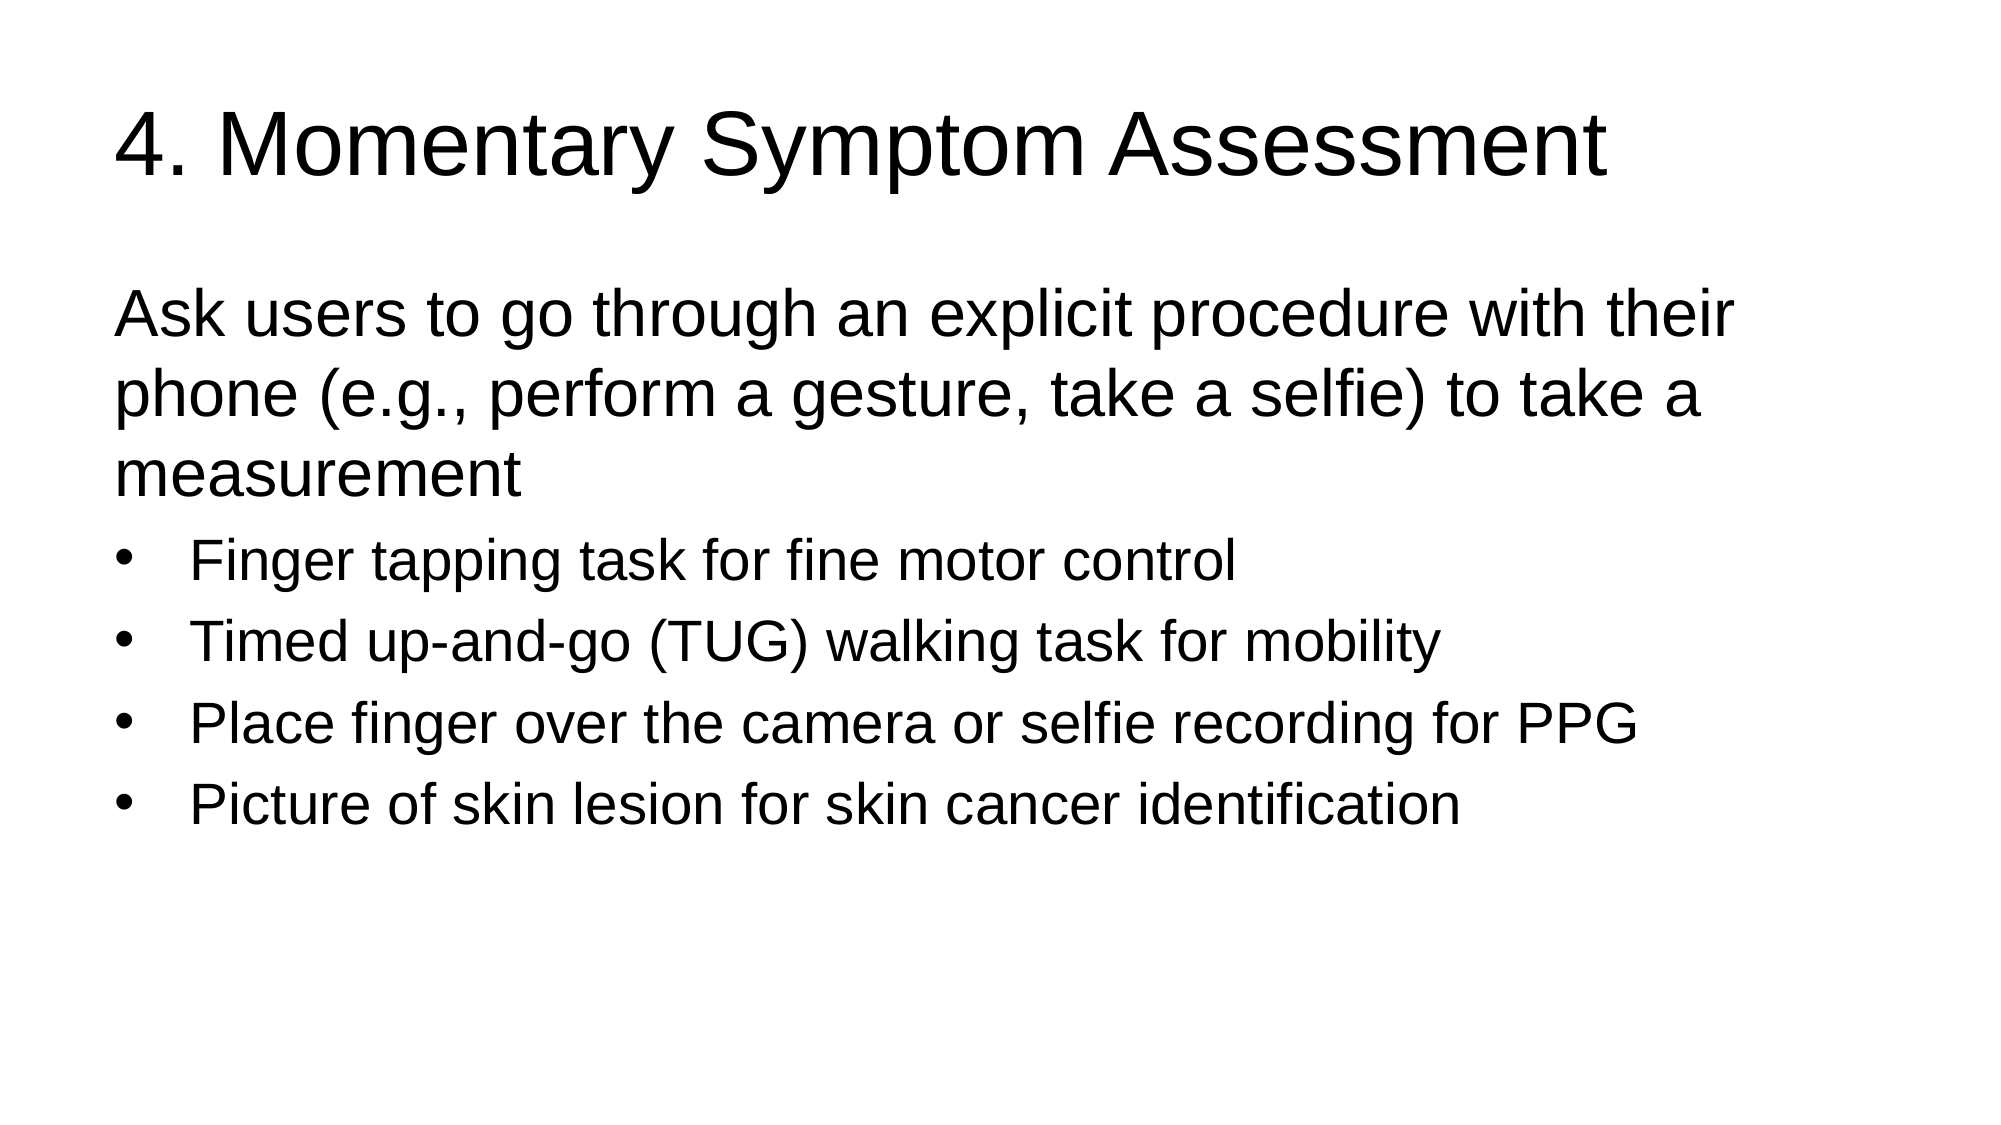

# 4. Momentary Symptom Assessment
Ask users to go through an explicit procedure with their phone (e.g., perform a gesture, take a selfie) to take a measurement
Finger tapping task for fine motor control
Timed up-and-go (TUG) walking task for mobility
Place finger over the camera or selfie recording for PPG
Picture of skin lesion for skin cancer identification